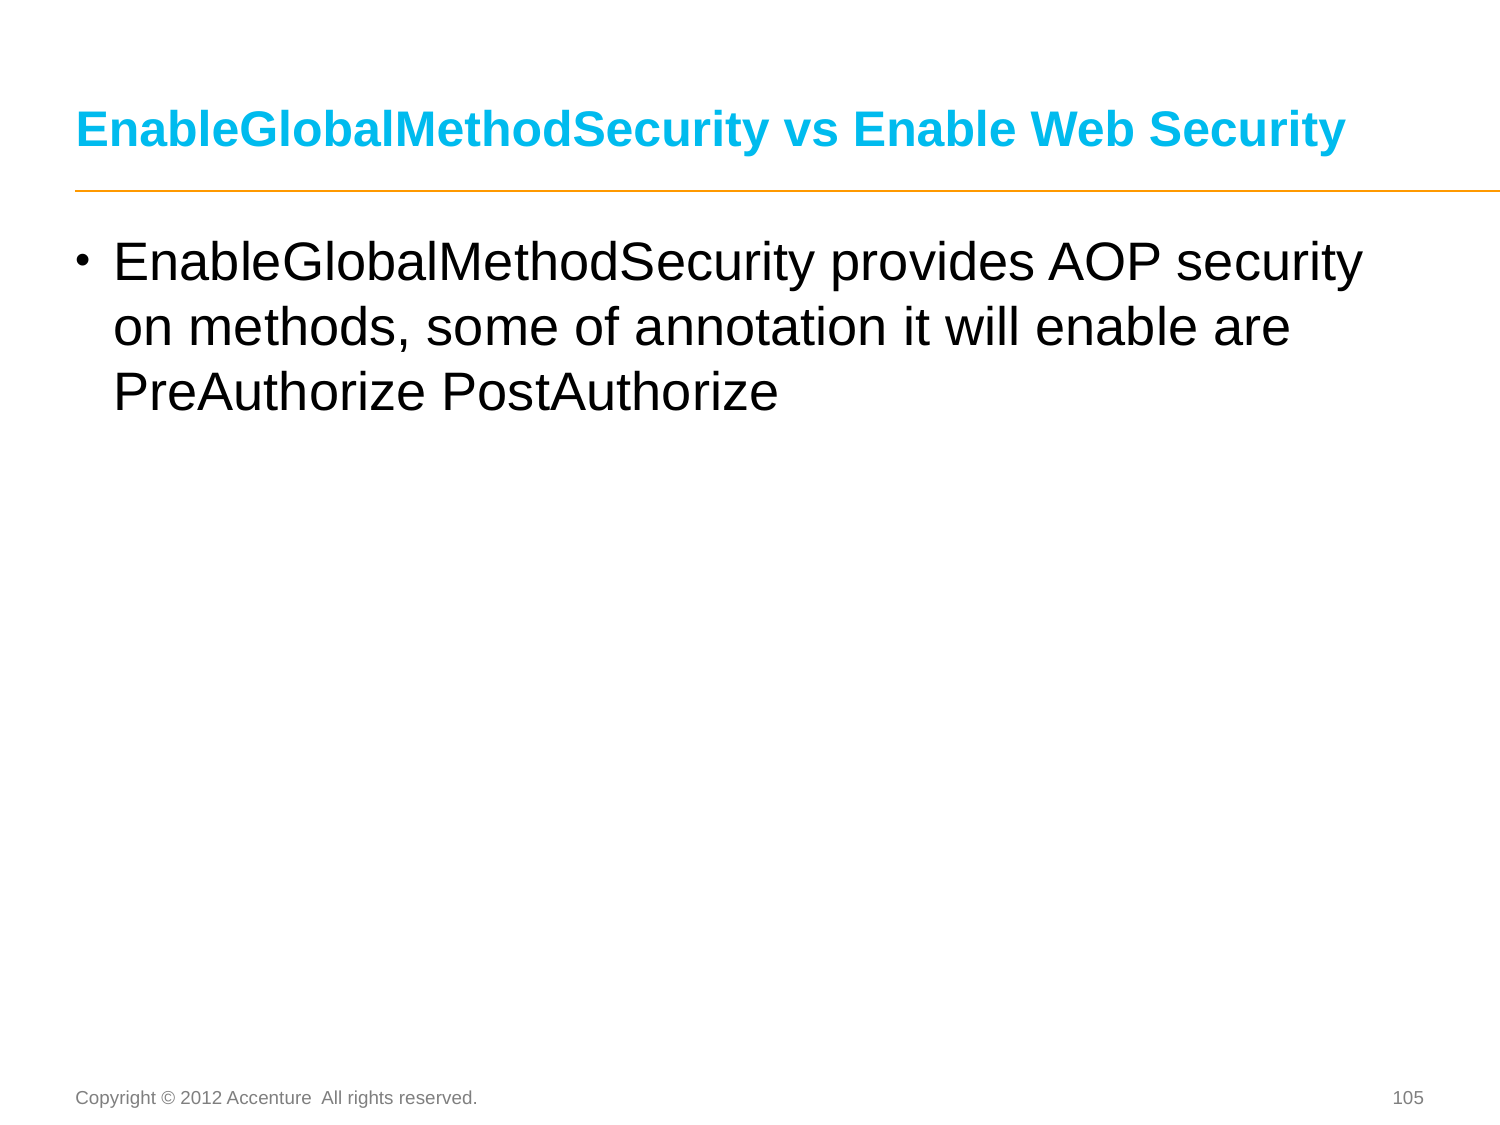

# EnableGlobalMethodSecurity vs Enable Web Security
EnableGlobalMethodSecurity provides AOP security on methods, some of annotation it will enable are PreAuthorize PostAuthorize